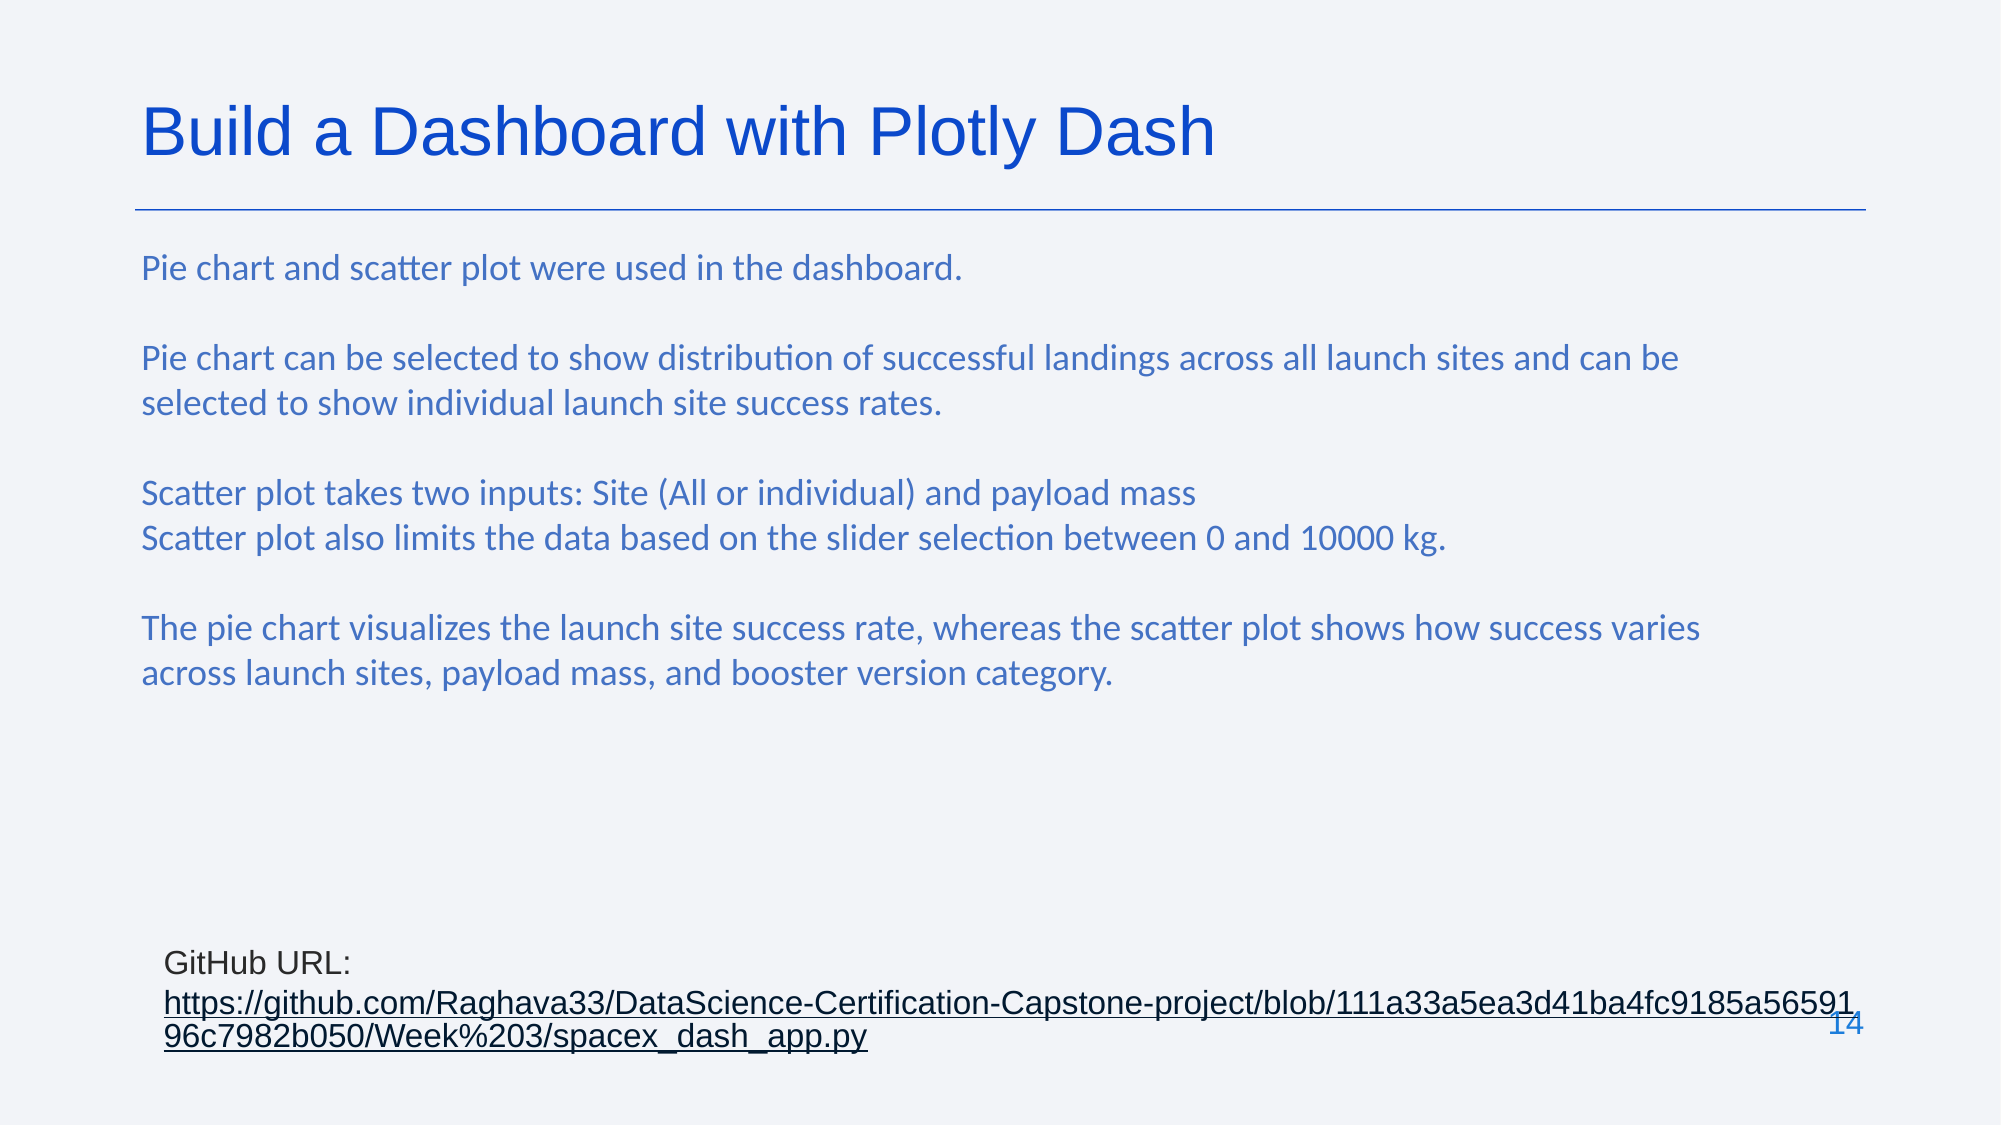

Build a Dashboard with Plotly Dash
Pie chart and scatter plot were used in the dashboard.

Pie chart can be selected to show distribution of successful landings across all launch sites and can be selected to show individual launch site success rates.

Scatter plot takes two inputs: Site (All or individual) and payload mass
Scatter plot also limits the data based on the slider selection between 0 and 10000 kg.

The pie chart visualizes the launch site success rate, whereas the scatter plot shows how success varies across launch sites, payload mass, and booster version category.

GitHub URL: https://github.com/Raghava33/DataScience-Certification-Capstone-project/blob/111a33a5ea3d41ba4fc9185a5659196c7982b050/Week%203/spacex_dash_app.py
14